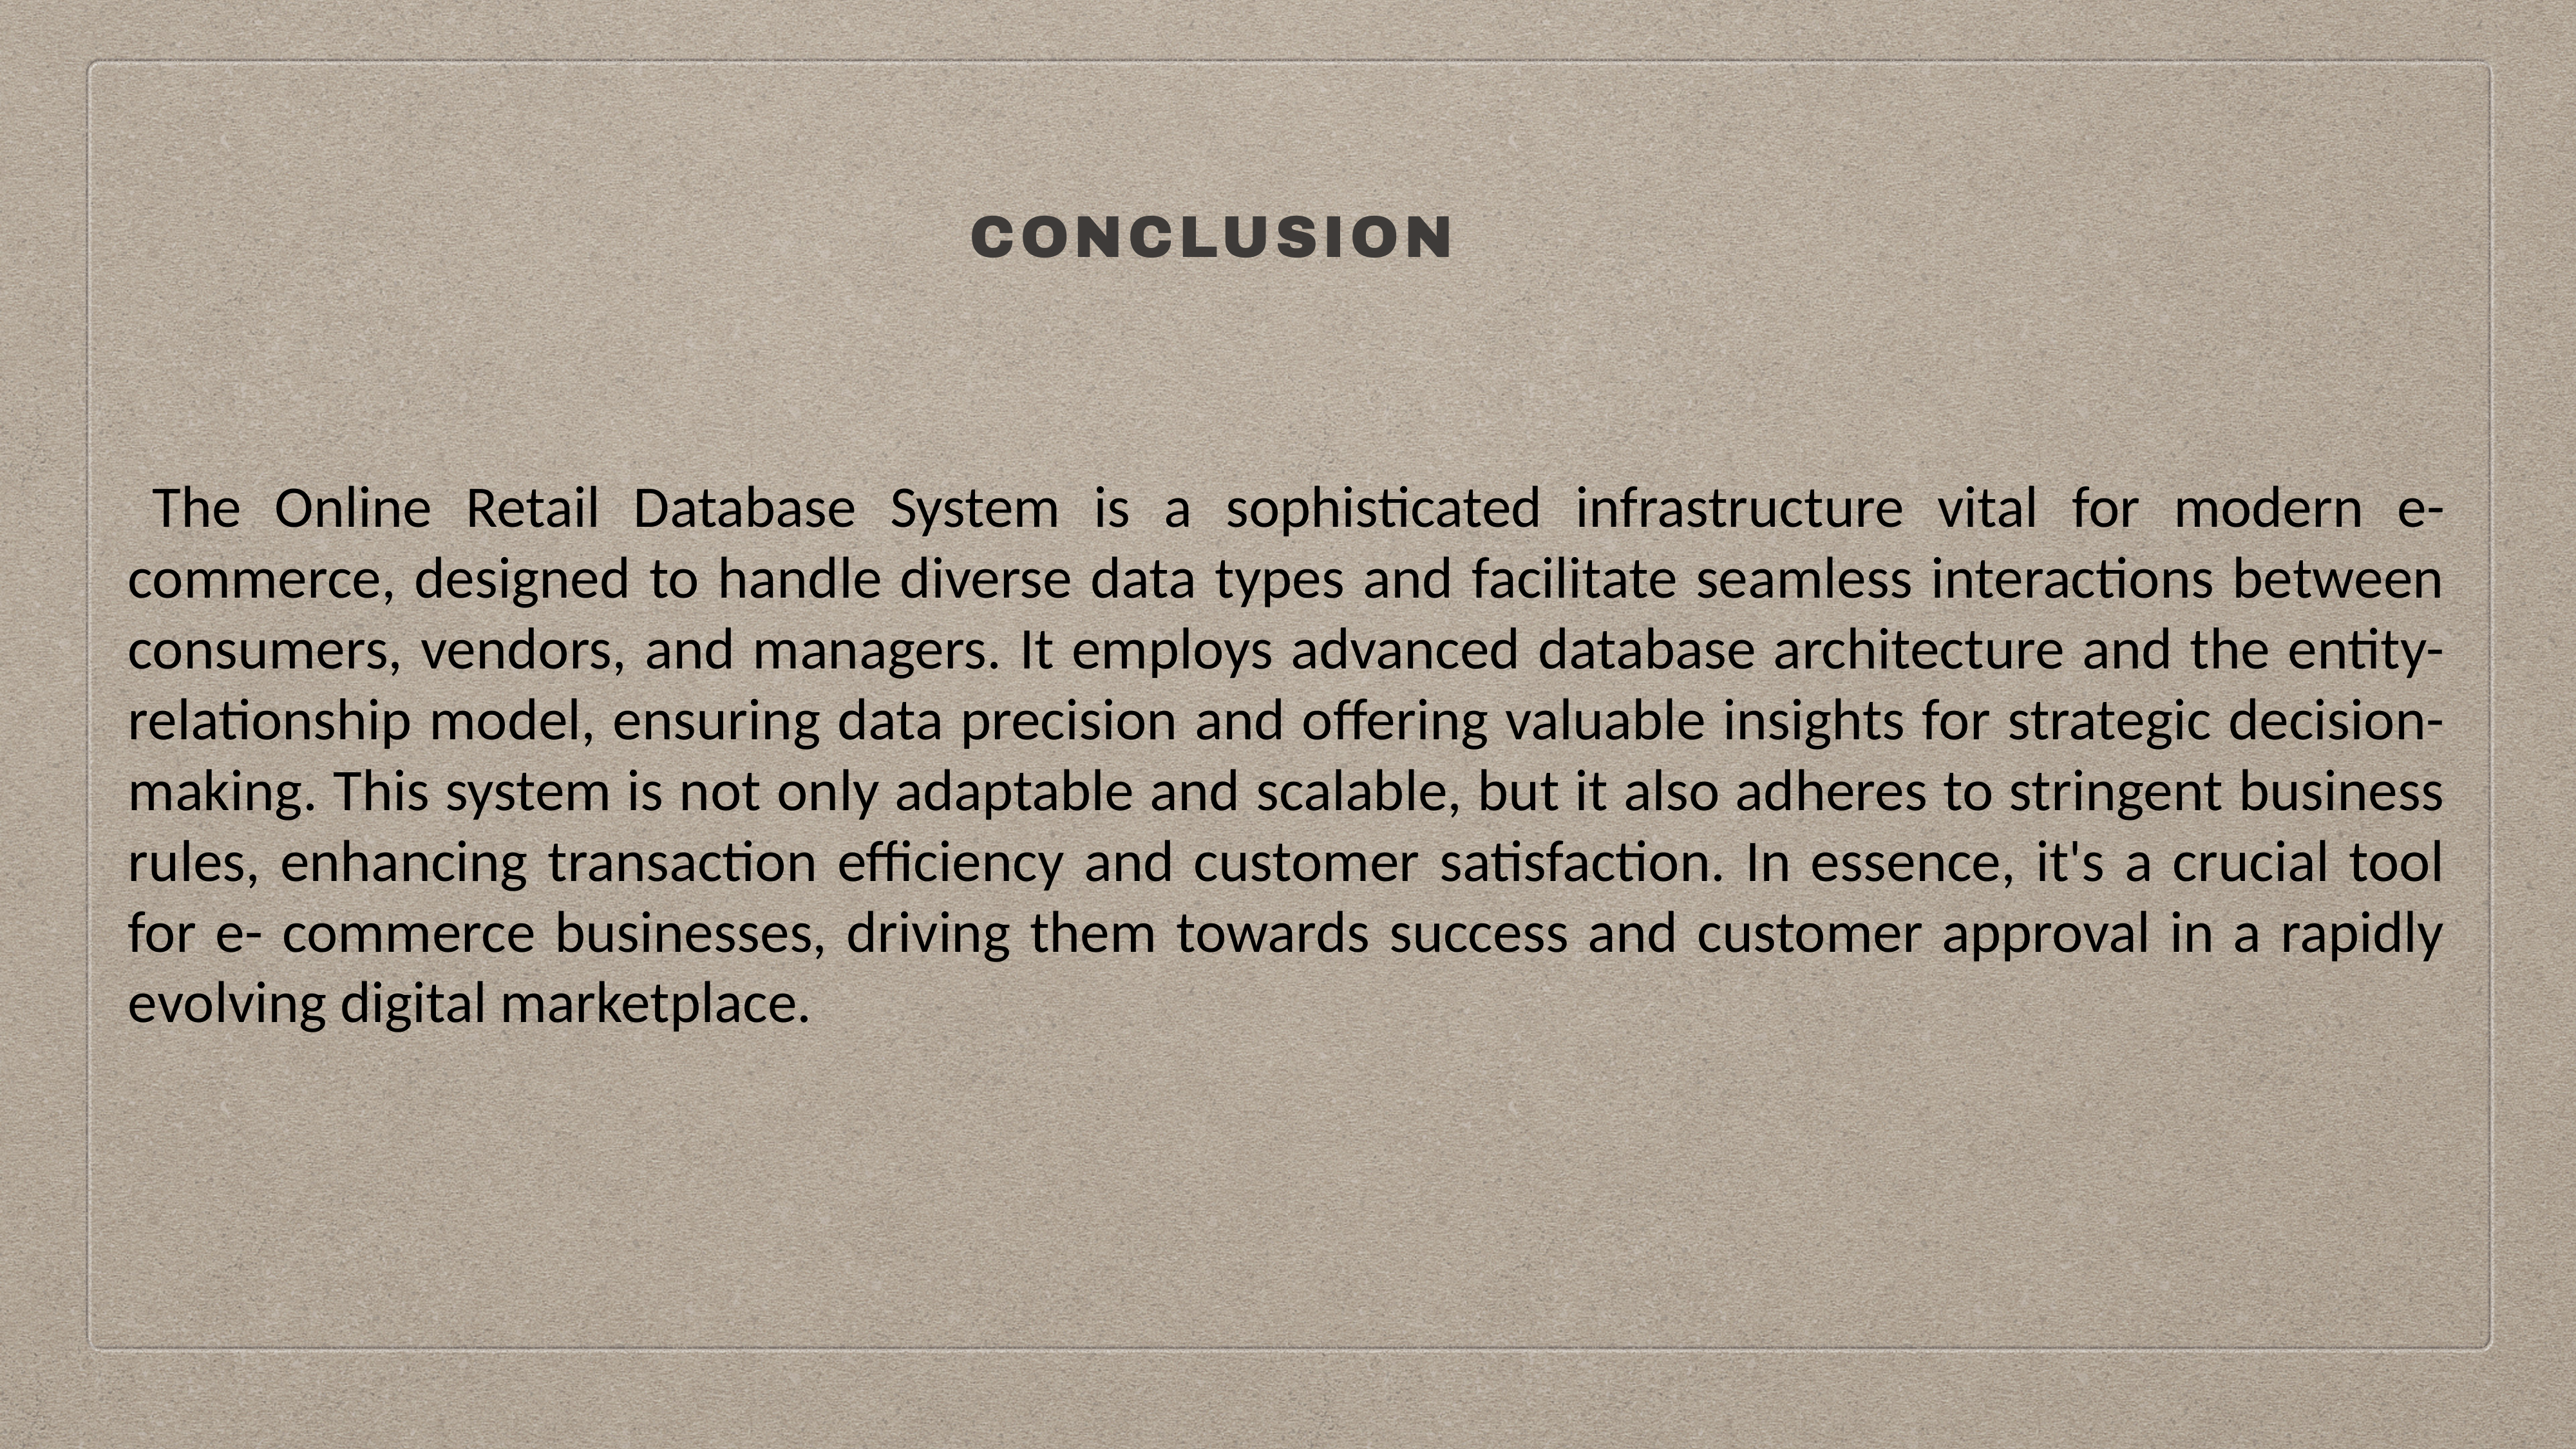

Conclusion

The Online Retail Database System is a sophisticated infrastructure vital for modern e-commerce, designed to handle diverse data types and facilitate seamless interactions between consumers, vendors, and managers. It employs advanced database architecture and the entity-relationship model, ensuring data precision and offering valuable insights for strategic decision-making. This system is not only adaptable and scalable, but it also adheres to stringent business rules, enhancing transaction efficiency and customer satisfaction. In essence, it's a crucial tool for e- commerce businesses, driving them towards success and customer approval in a rapidly evolving digital marketplace.